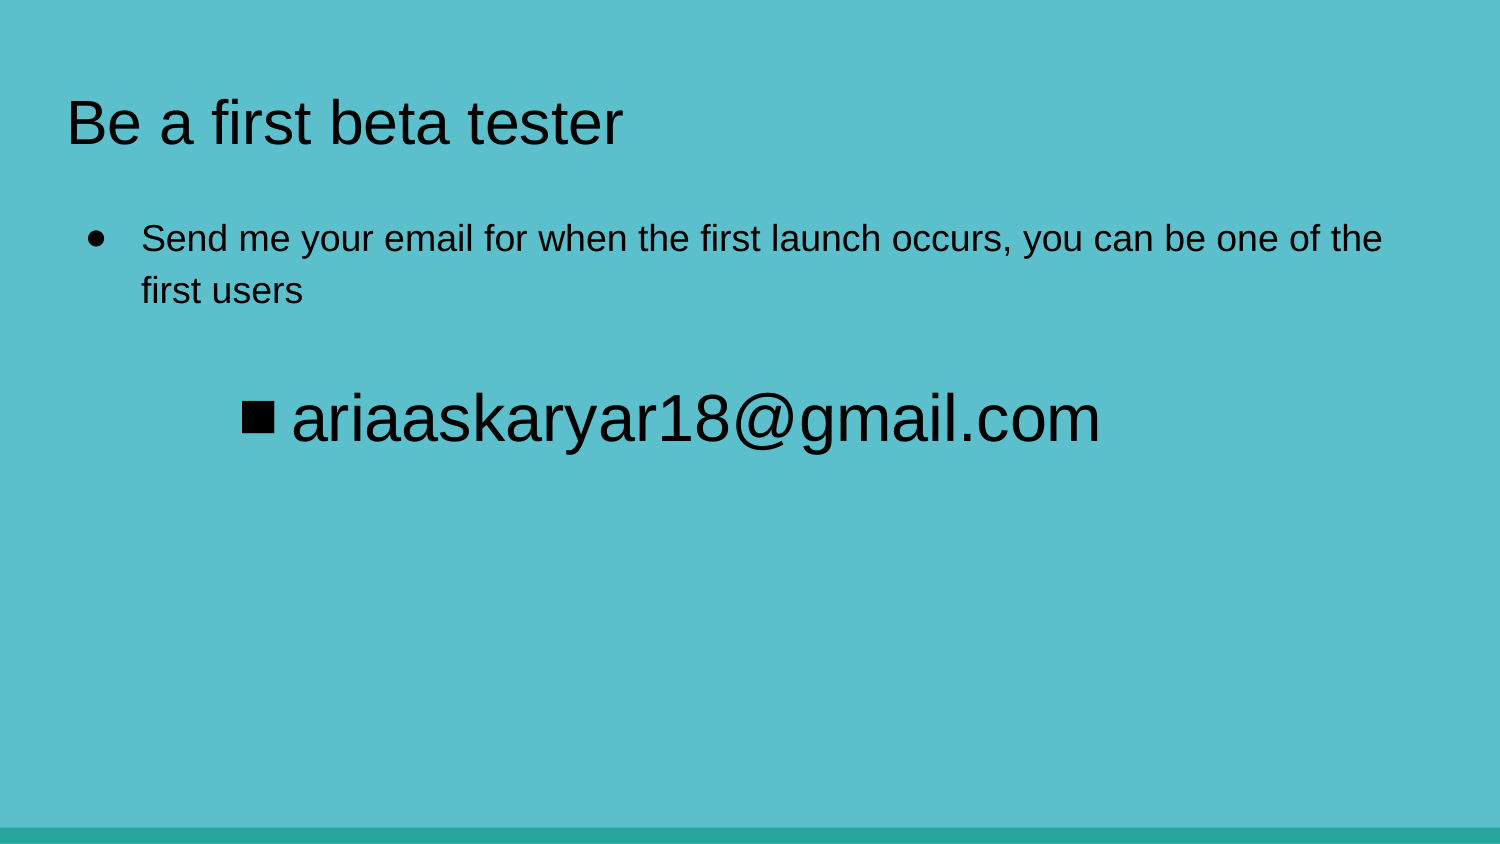

# Be a first beta tester
Send me your email for when the first launch occurs, you can be one of the first users

ariaaskaryar18@gmail.com